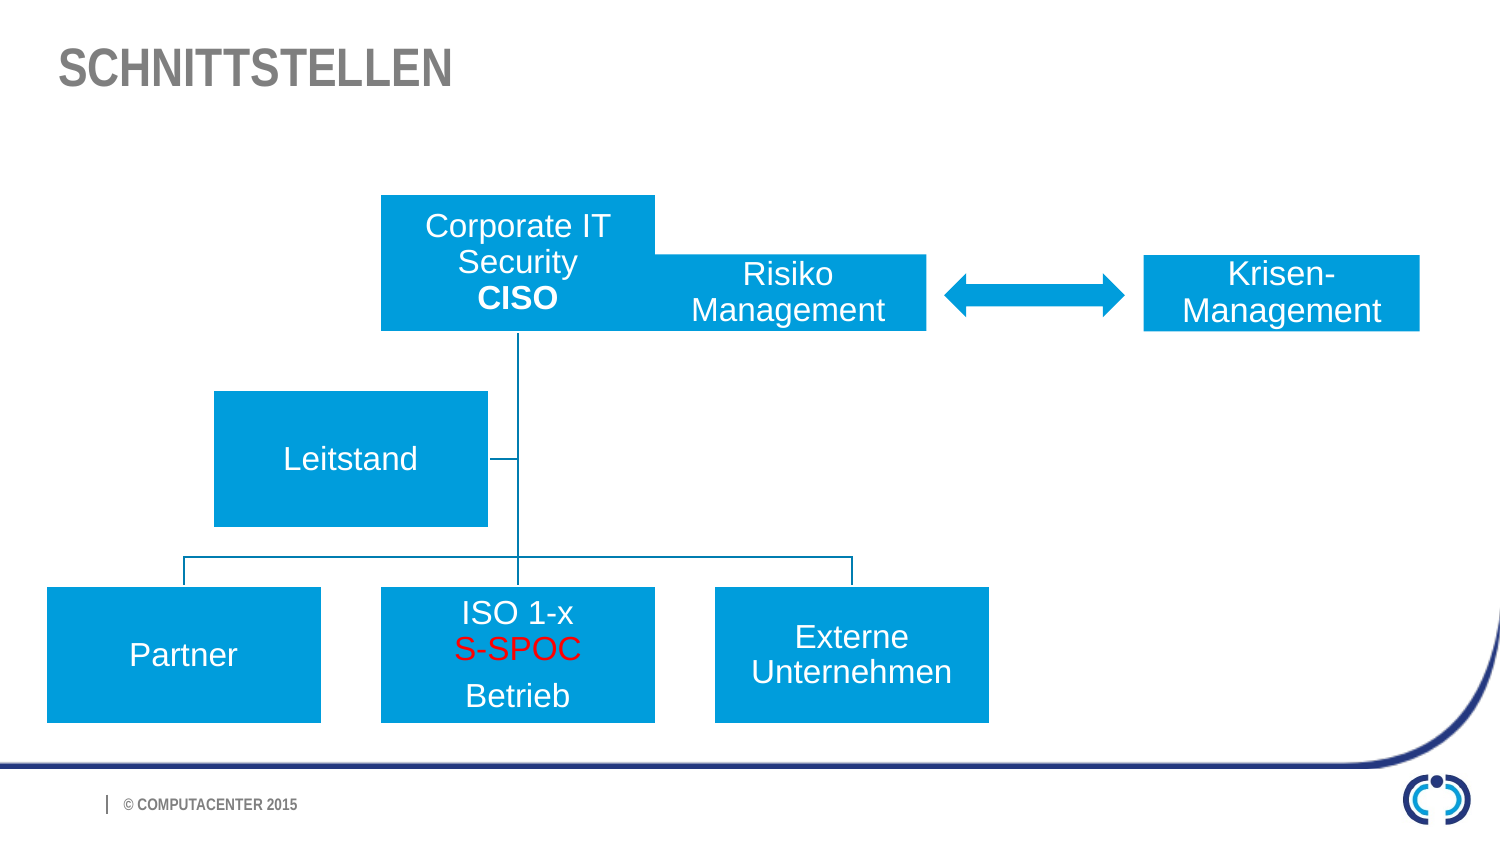

# Schnittstellen
Corporate IT Security
CISO
Partner
ISO 1-x
S-SPOC
Betrieb
Externe Unternehmen
Leitstand
Risiko Management

Krisen- Management